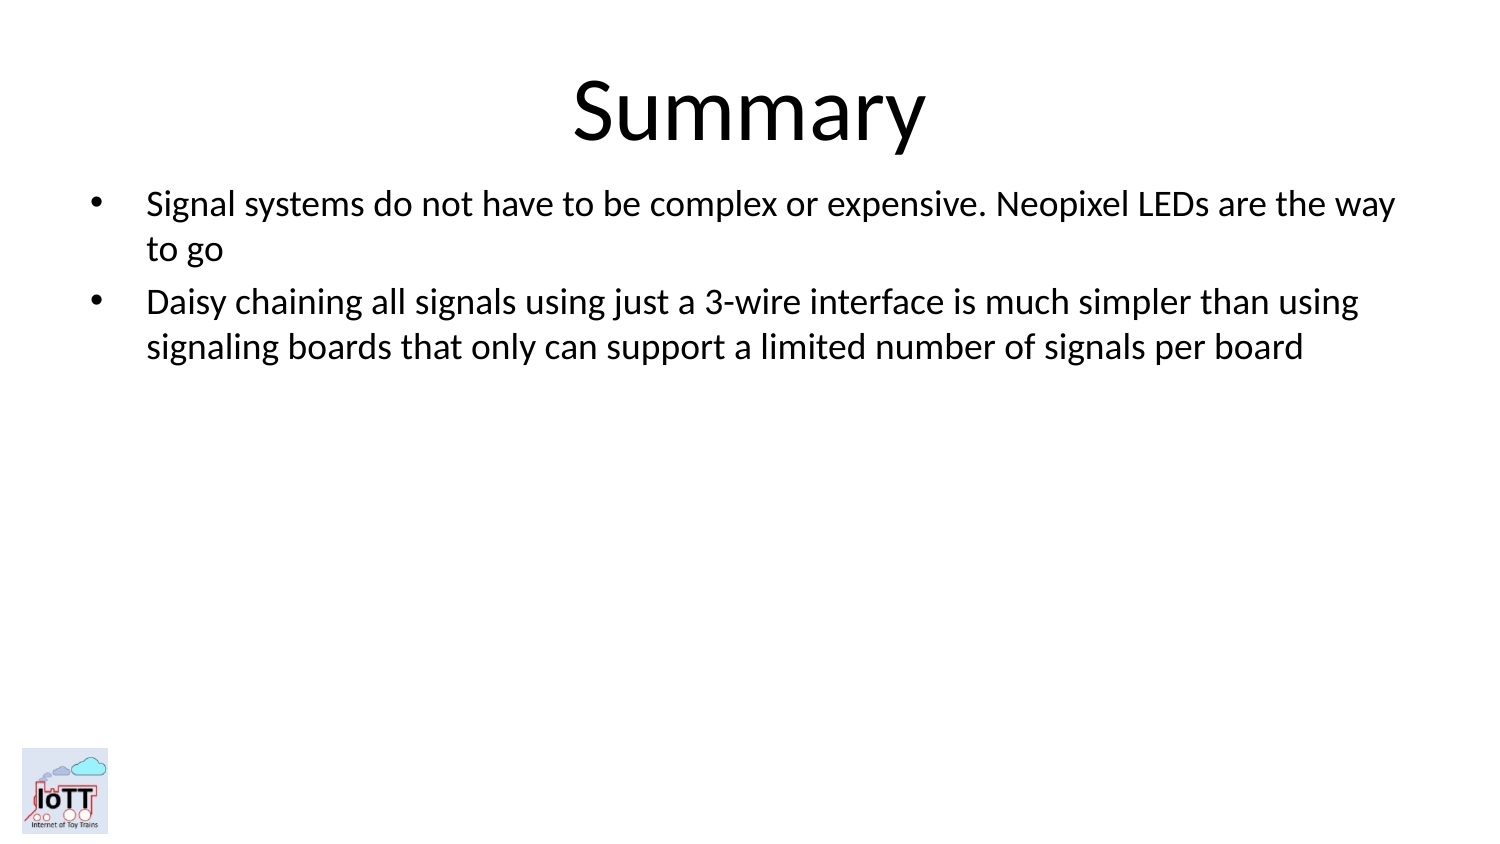

# Summary
Signal systems do not have to be complex or expensive. Neopixel LEDs are the way to go
Daisy chaining all signals using just a 3-wire interface is much simpler than using signaling boards that only can support a limited number of signals per board